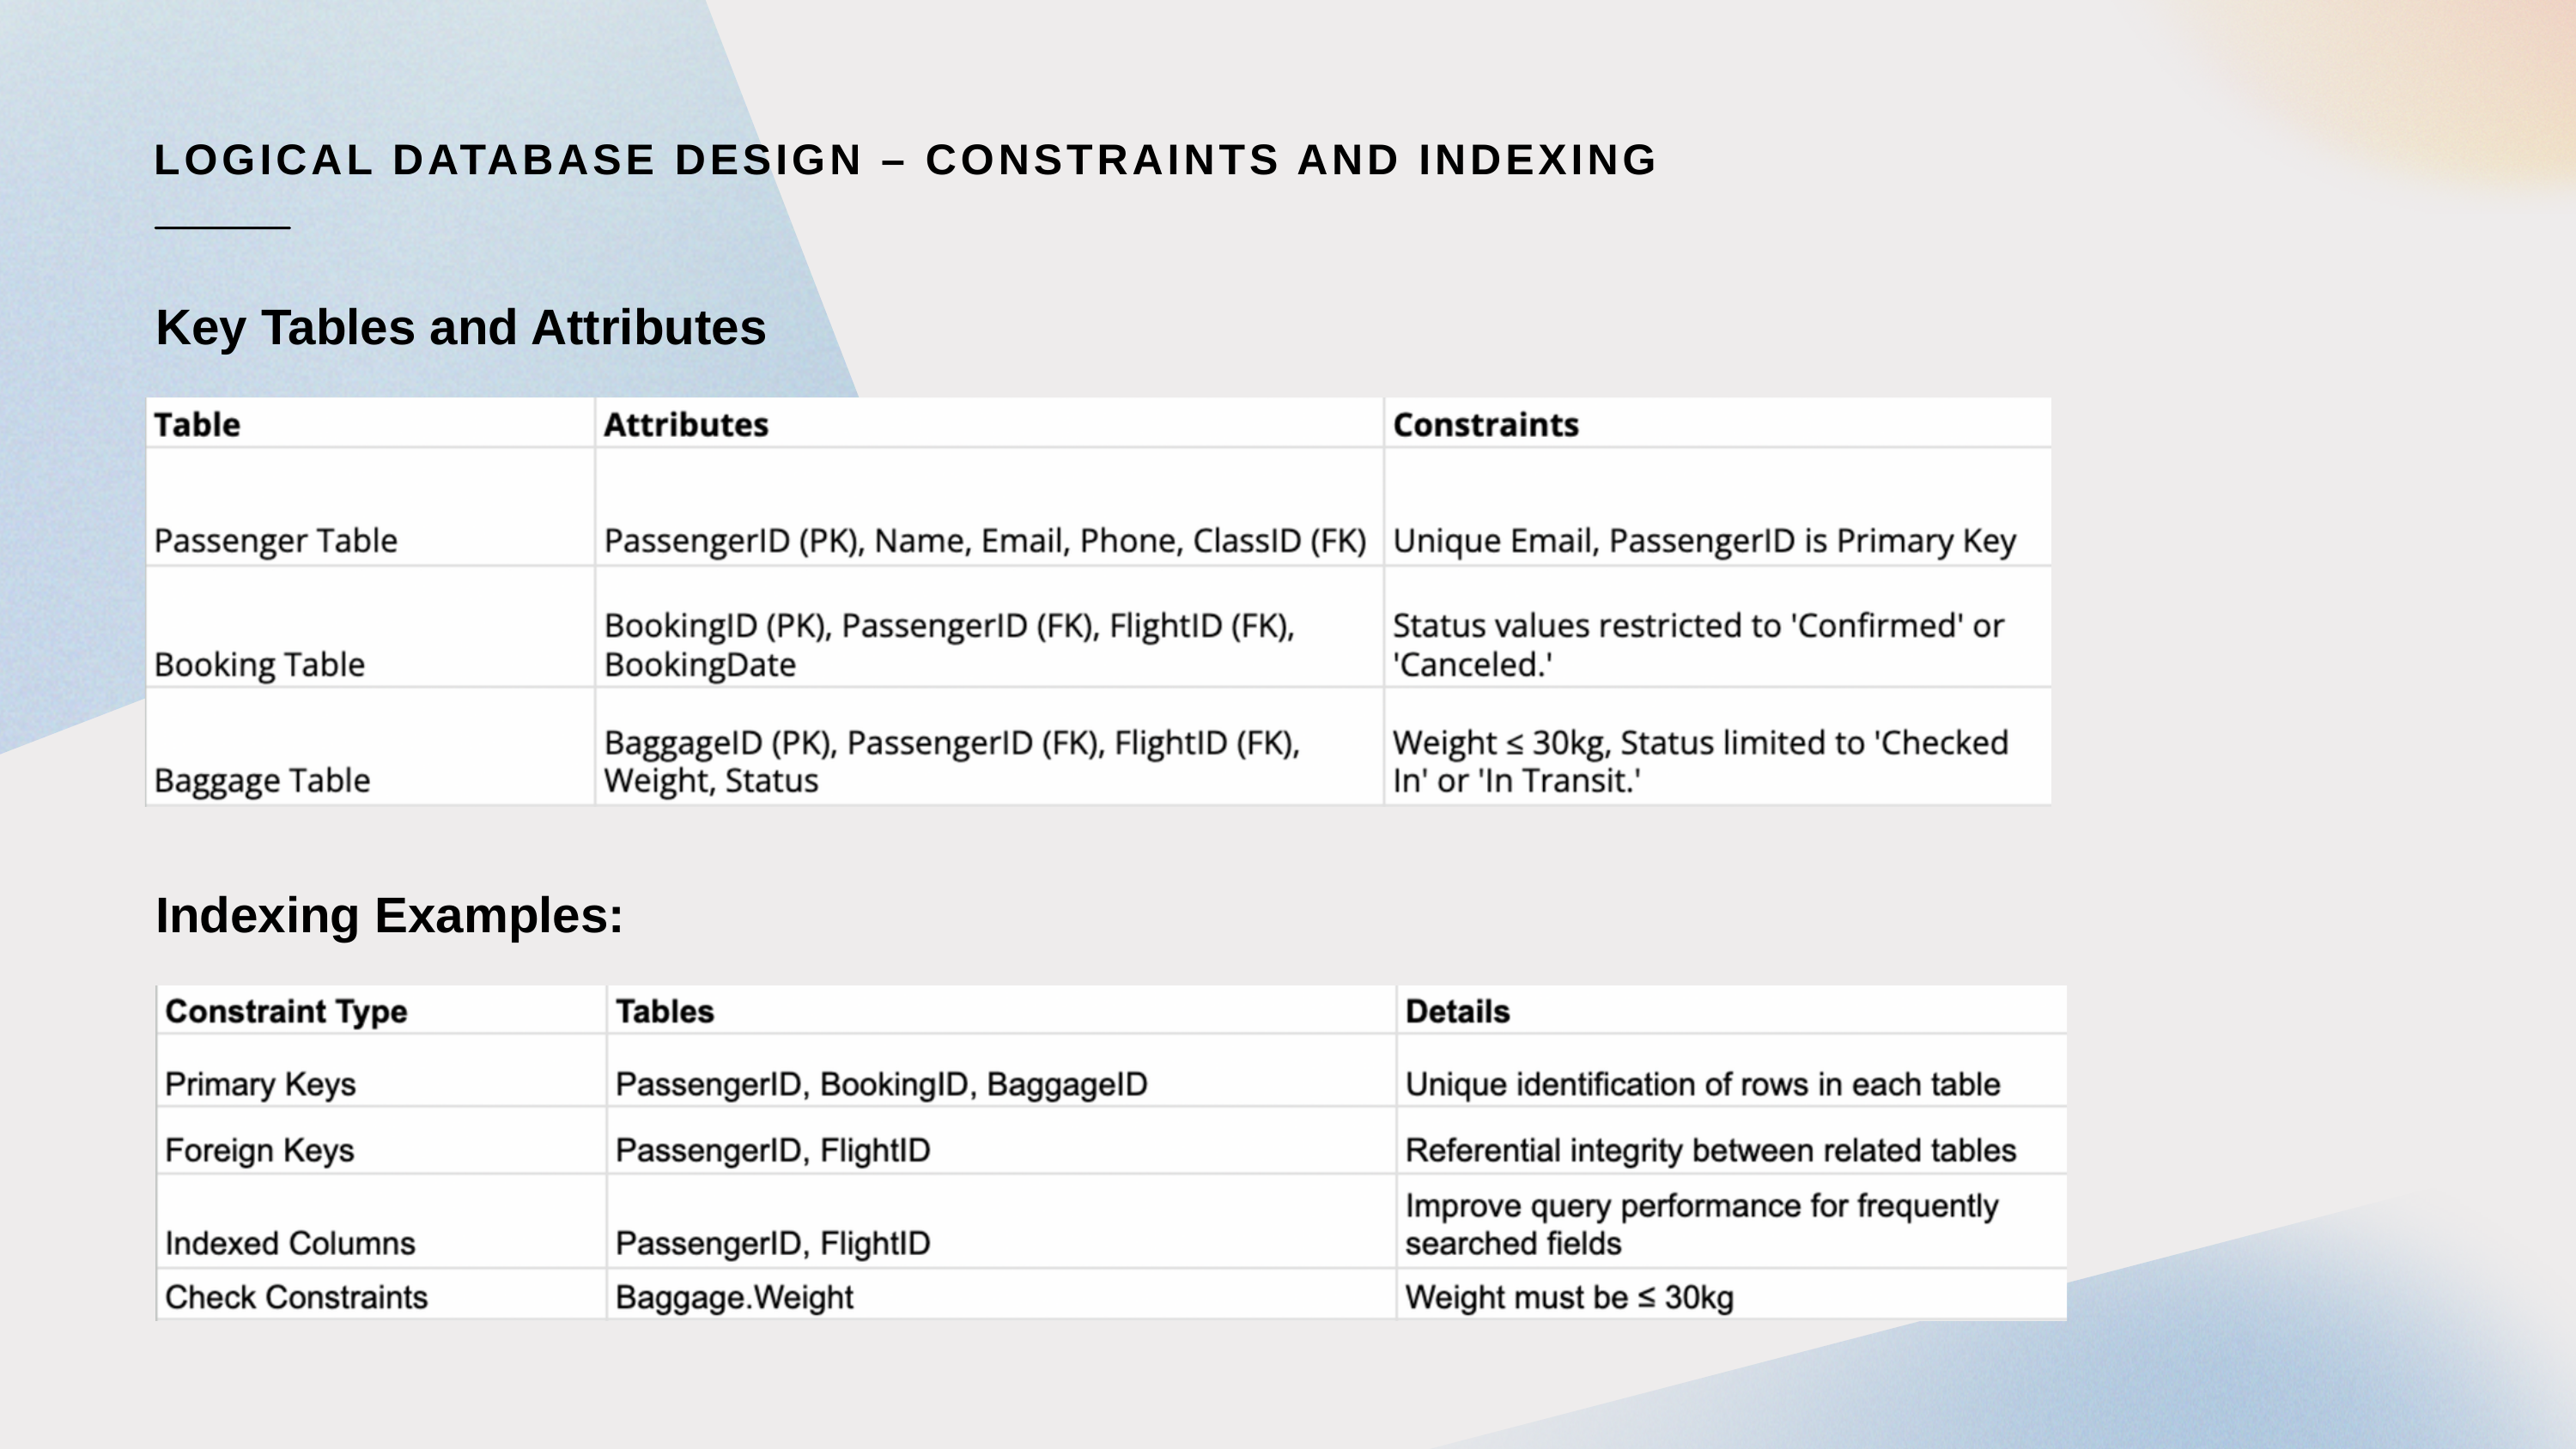

LOGICAL DATABASE DESIGN – CONSTRAINTS AND INDEXING

Key Tables and Attributes

Indexing Examples: